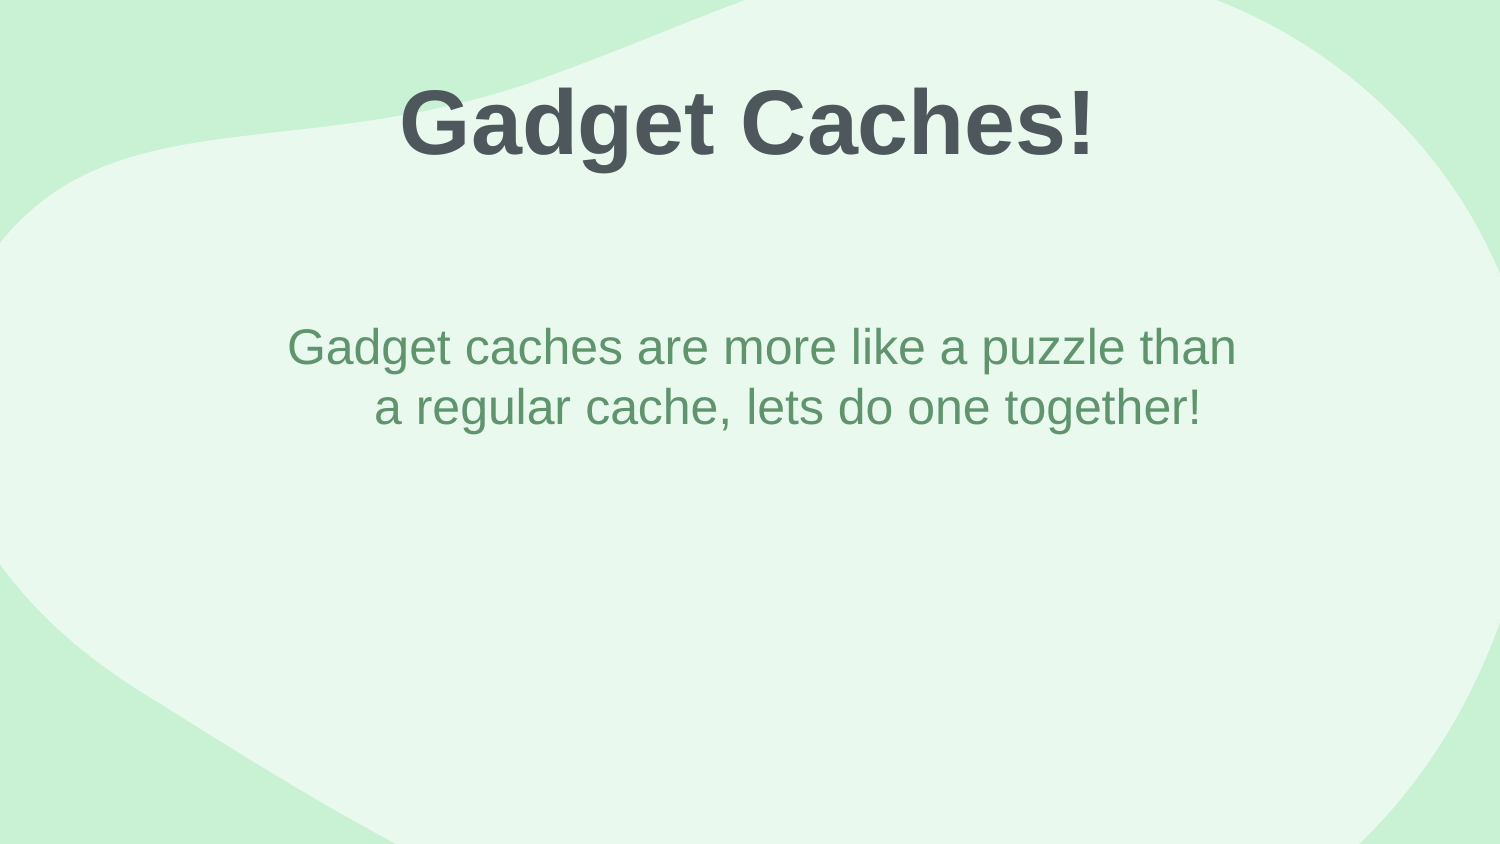

# Gadget Caches!
Gadget caches are more like a puzzle than a regular cache, lets do one together!